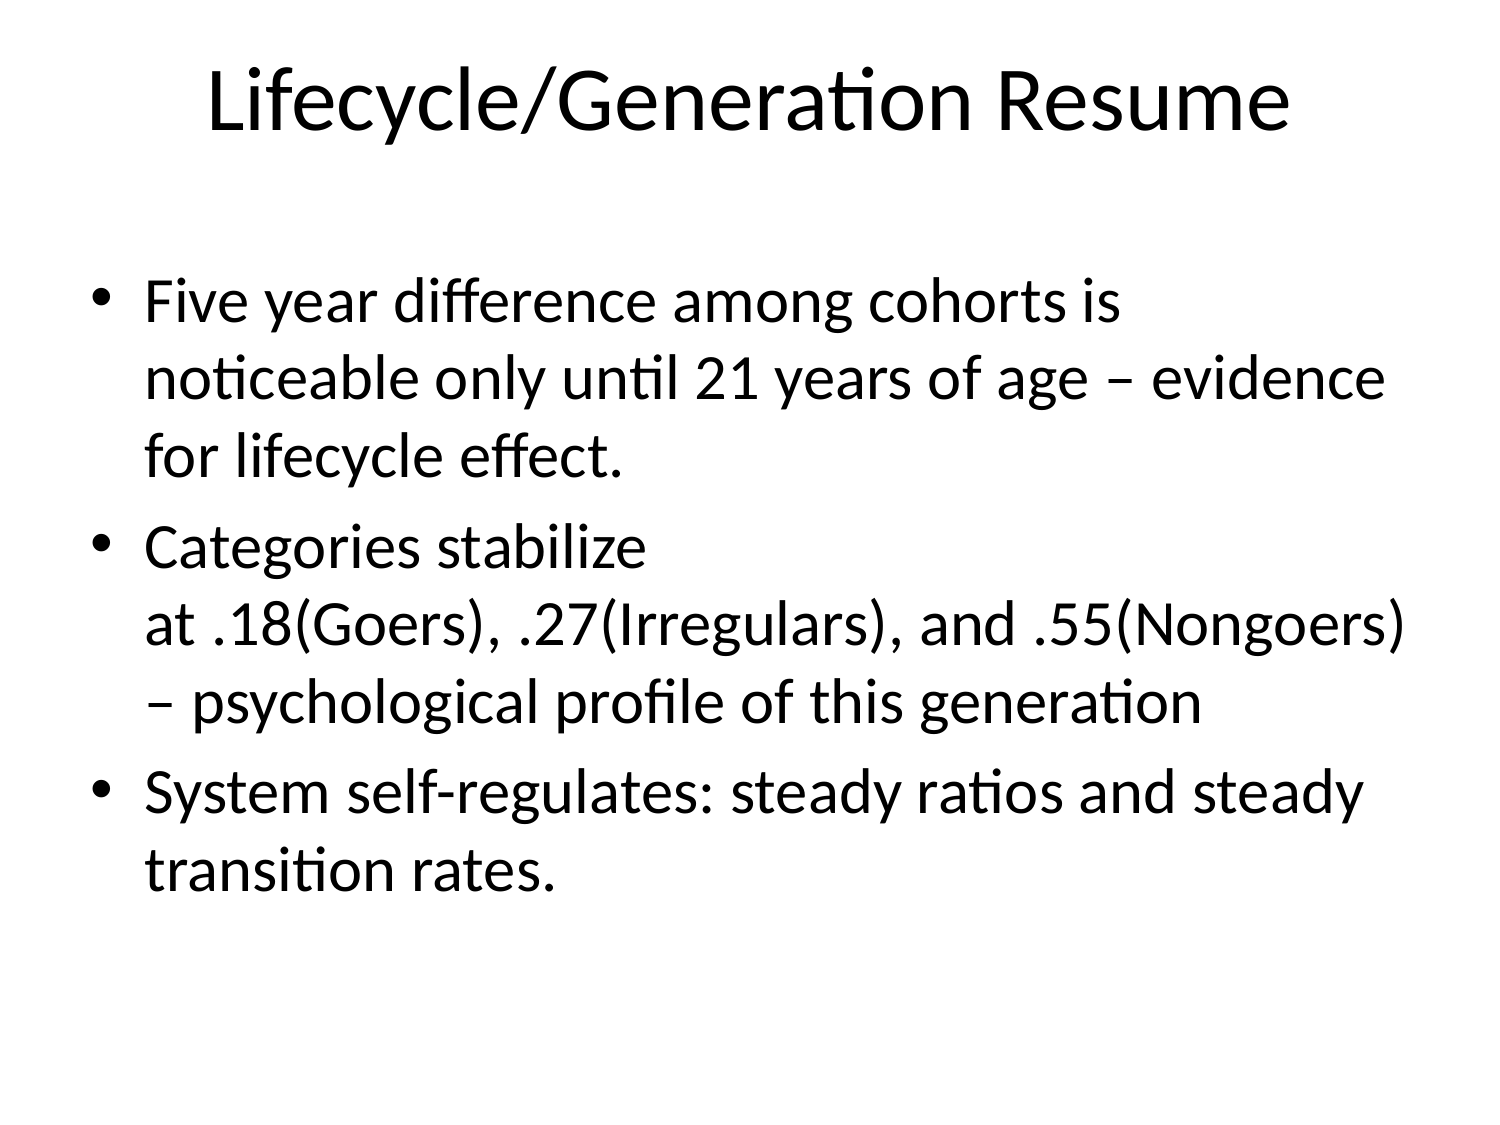

# Lifecycle/Generation Resume
Five year difference among cohorts is noticeable only until 21 years of age – evidence for lifecycle effect.
Categories stabilize at .18(Goers), .27(Irregulars), and .55(Nongoers) – psychological profile of this generation
System self-regulates: steady ratios and steady  transition rates.